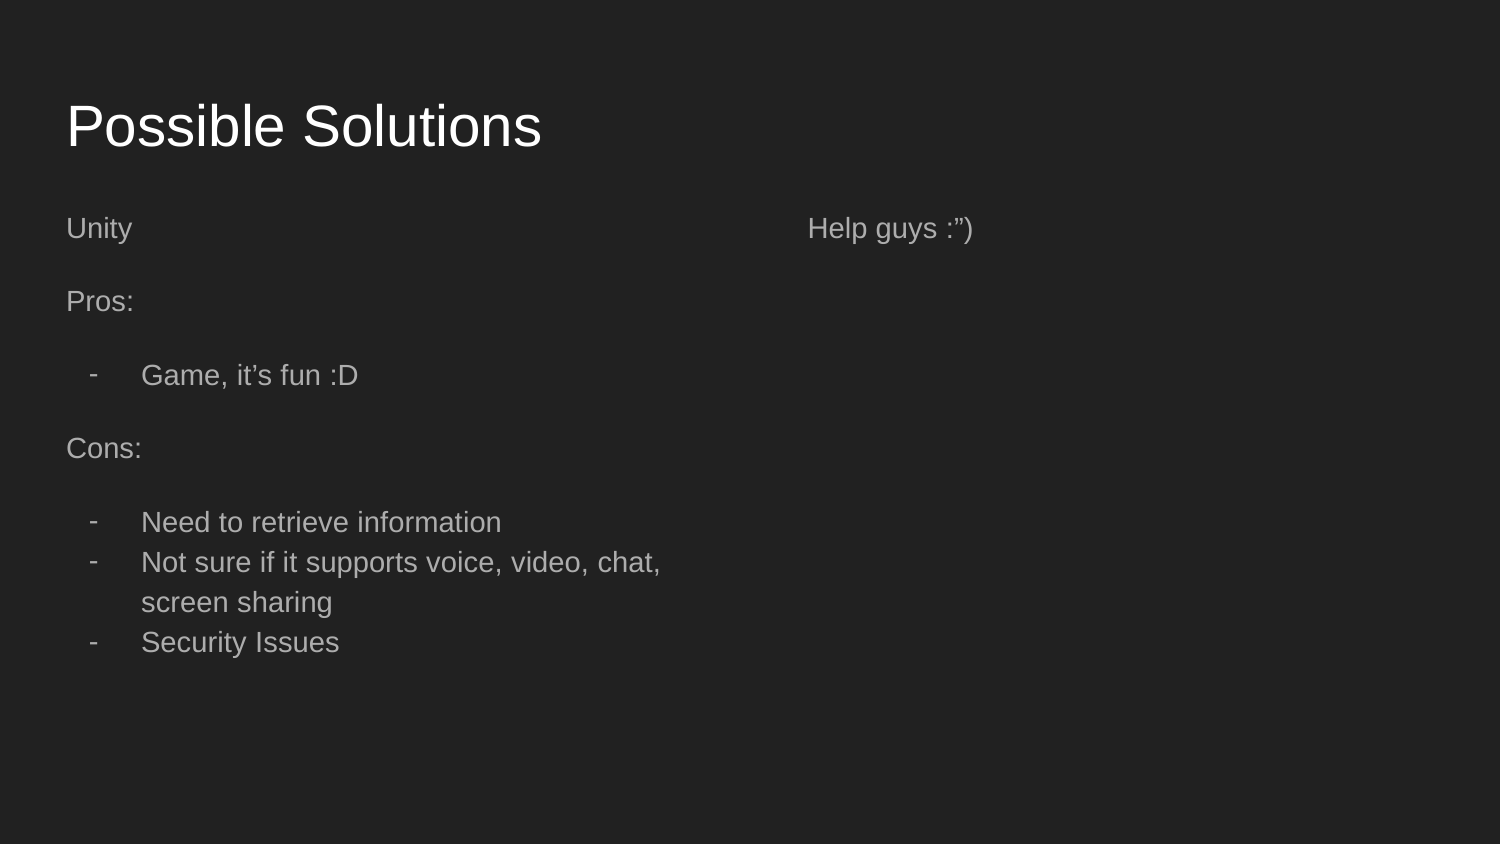

# Possible Solutions
Unity
Pros:
Game, it’s fun :D
Cons:
Need to retrieve information
Not sure if it supports voice, video, chat, screen sharing
Security Issues
Help guys :”)